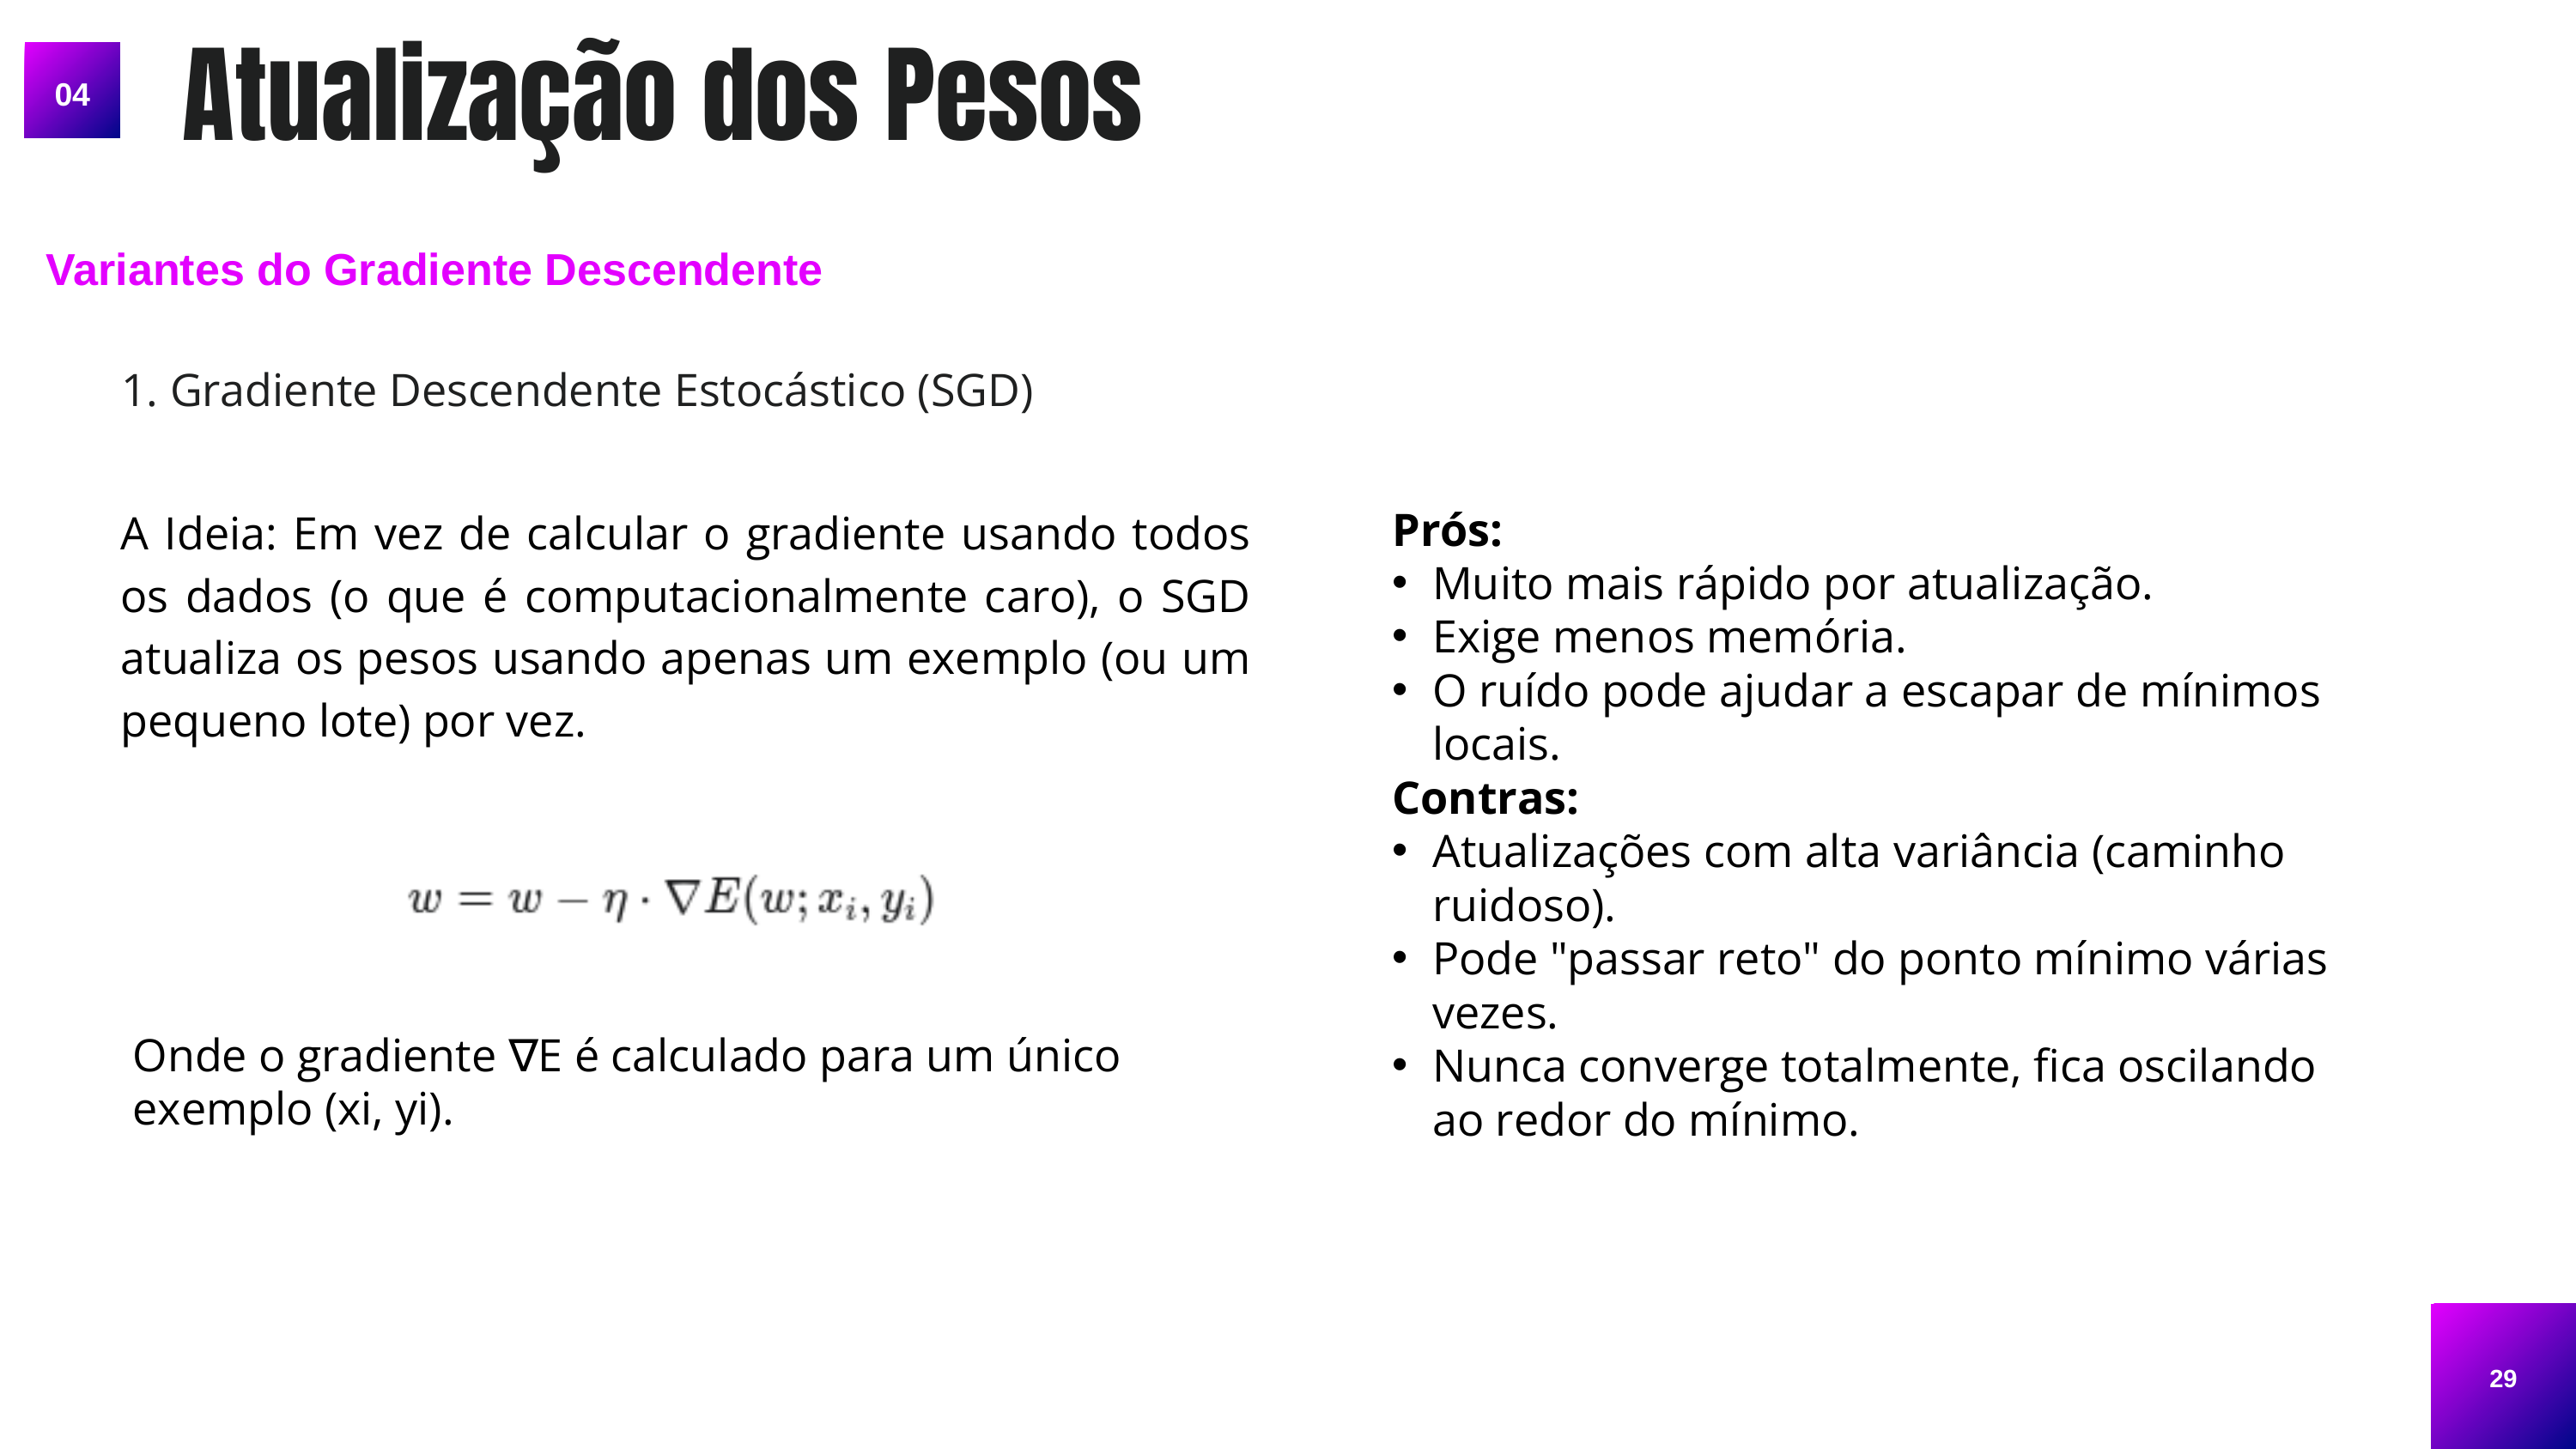

Atualização dos Pesos

04
Variantes do Gradiente Descendente

1. Gradiente Descendente Estocástico (SGD)

Prós:
Muito mais rápido por atualização.
Exige menos memória.
O ruído pode ajudar a escapar de mínimos locais.
Contras:
Atualizações com alta variância (caminho ruidoso).
Pode "passar reto" do ponto mínimo várias vezes.
Nunca converge totalmente, fica oscilando ao redor do mínimo.

A Ideia: Em vez de calcular o gradiente usando todos os dados (o que é computacionalmente caro), o SGD atualiza os pesos usando apenas um exemplo (ou um pequeno lote) por vez.

Onde o gradiente ∇E é calculado para um único exemplo (xi, yi).

29